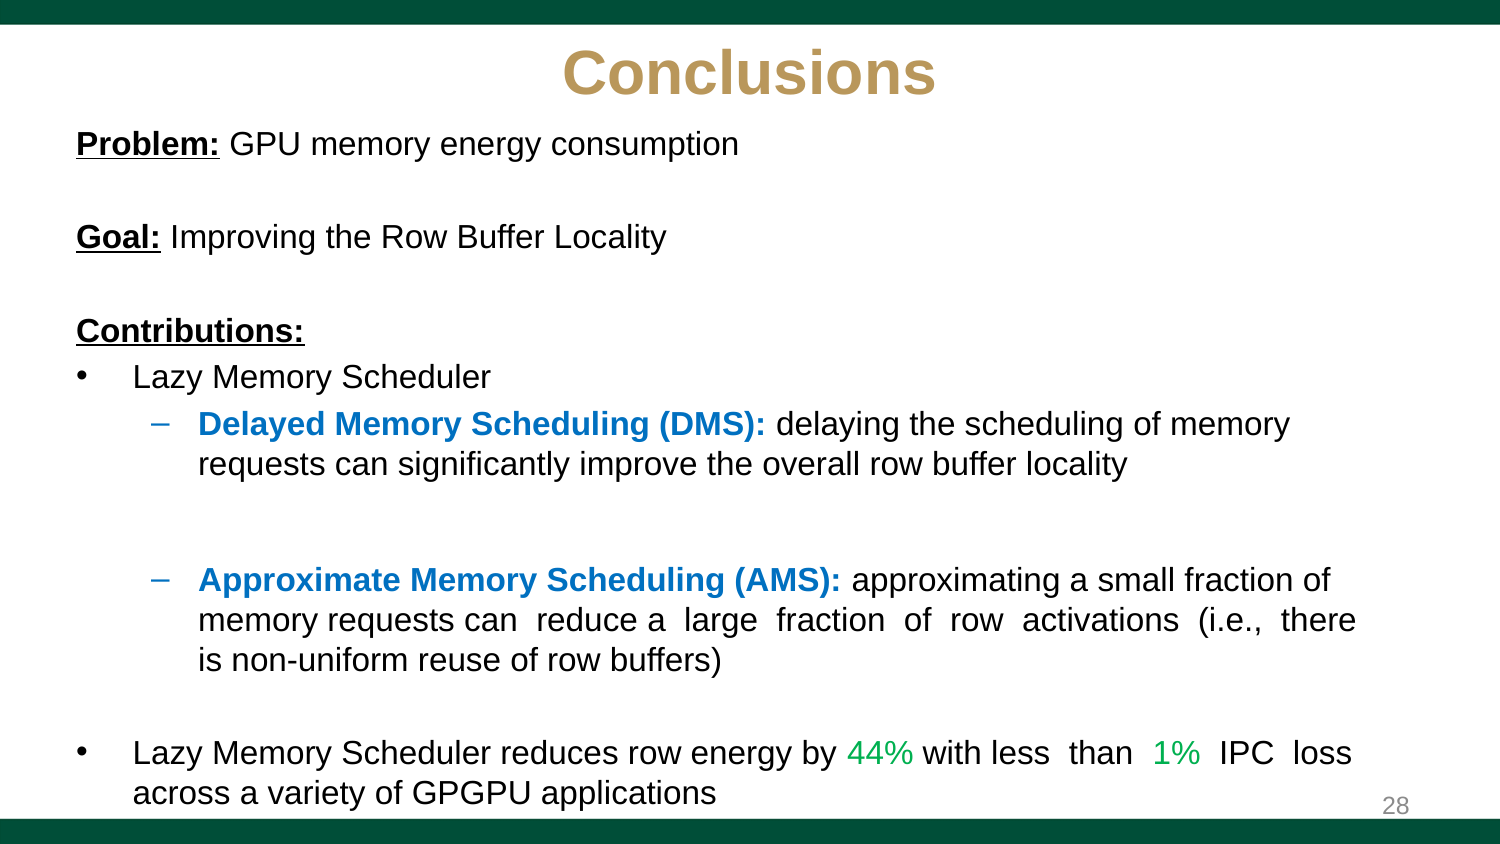

# Conclusions
Problem: GPU memory energy consumption

Goal: Improving the Row Buffer Locality

Contributions:
Lazy Memory Scheduler
Delayed Memory Scheduling (DMS): delaying the scheduling of memory requests can significantly improve the overall row buffer locality

Approximate Memory Scheduling (AMS): approximating a small fraction of memory requests can  reduce a  large  fraction  of  row  activations  (i.e.,  there  is non-uniform reuse of row buffers)

Lazy Memory Scheduler reduces row energy by 44% with less  than  1%  IPC  loss across a variety of GPGPU applications

28